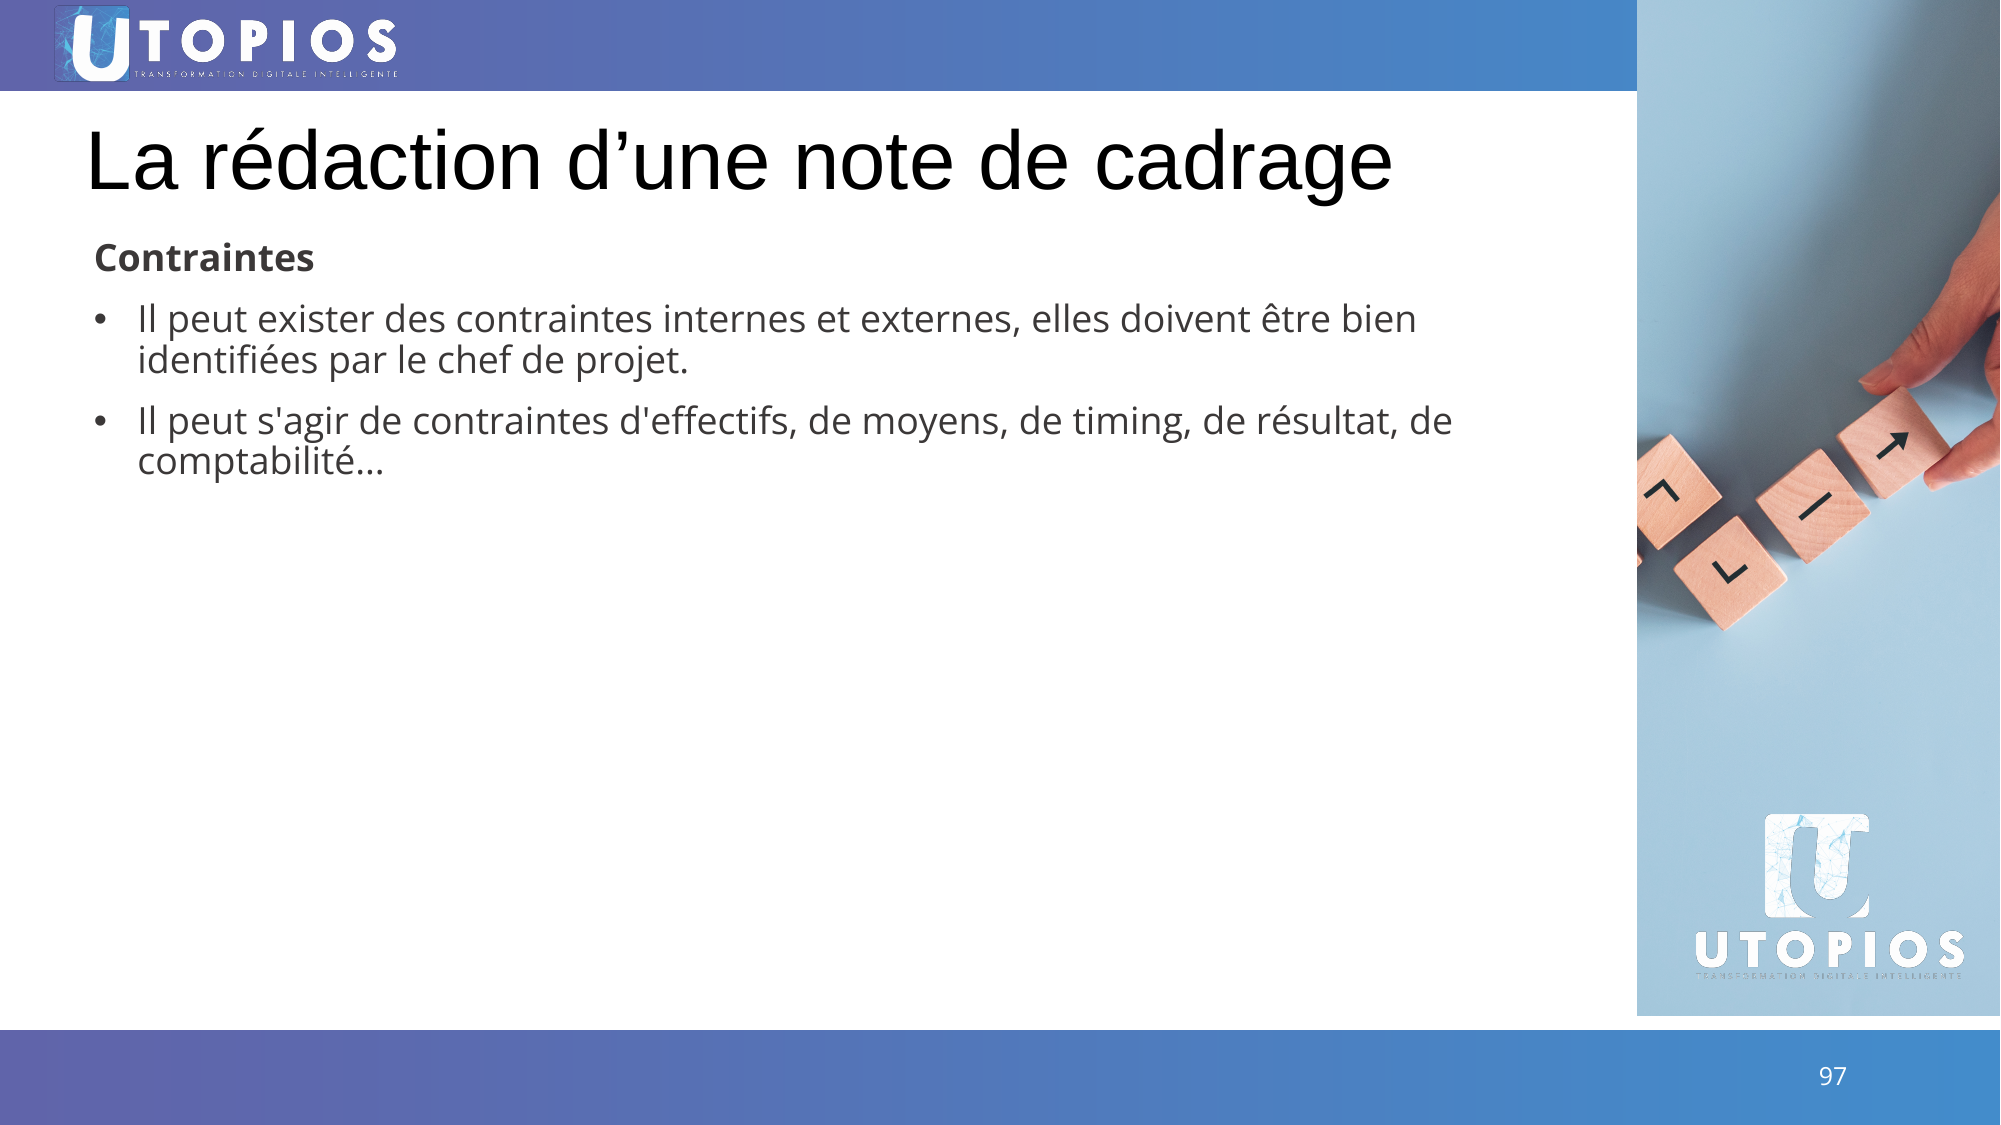

# La rédaction d’une note de cadrage

Contraintes
Il peut exister des contraintes internes et externes, elles doivent être bien identifiées par le chef de projet.
Il peut s'agir de contraintes d'effectifs, de moyens, de timing, de résultat, de comptabilité...

97